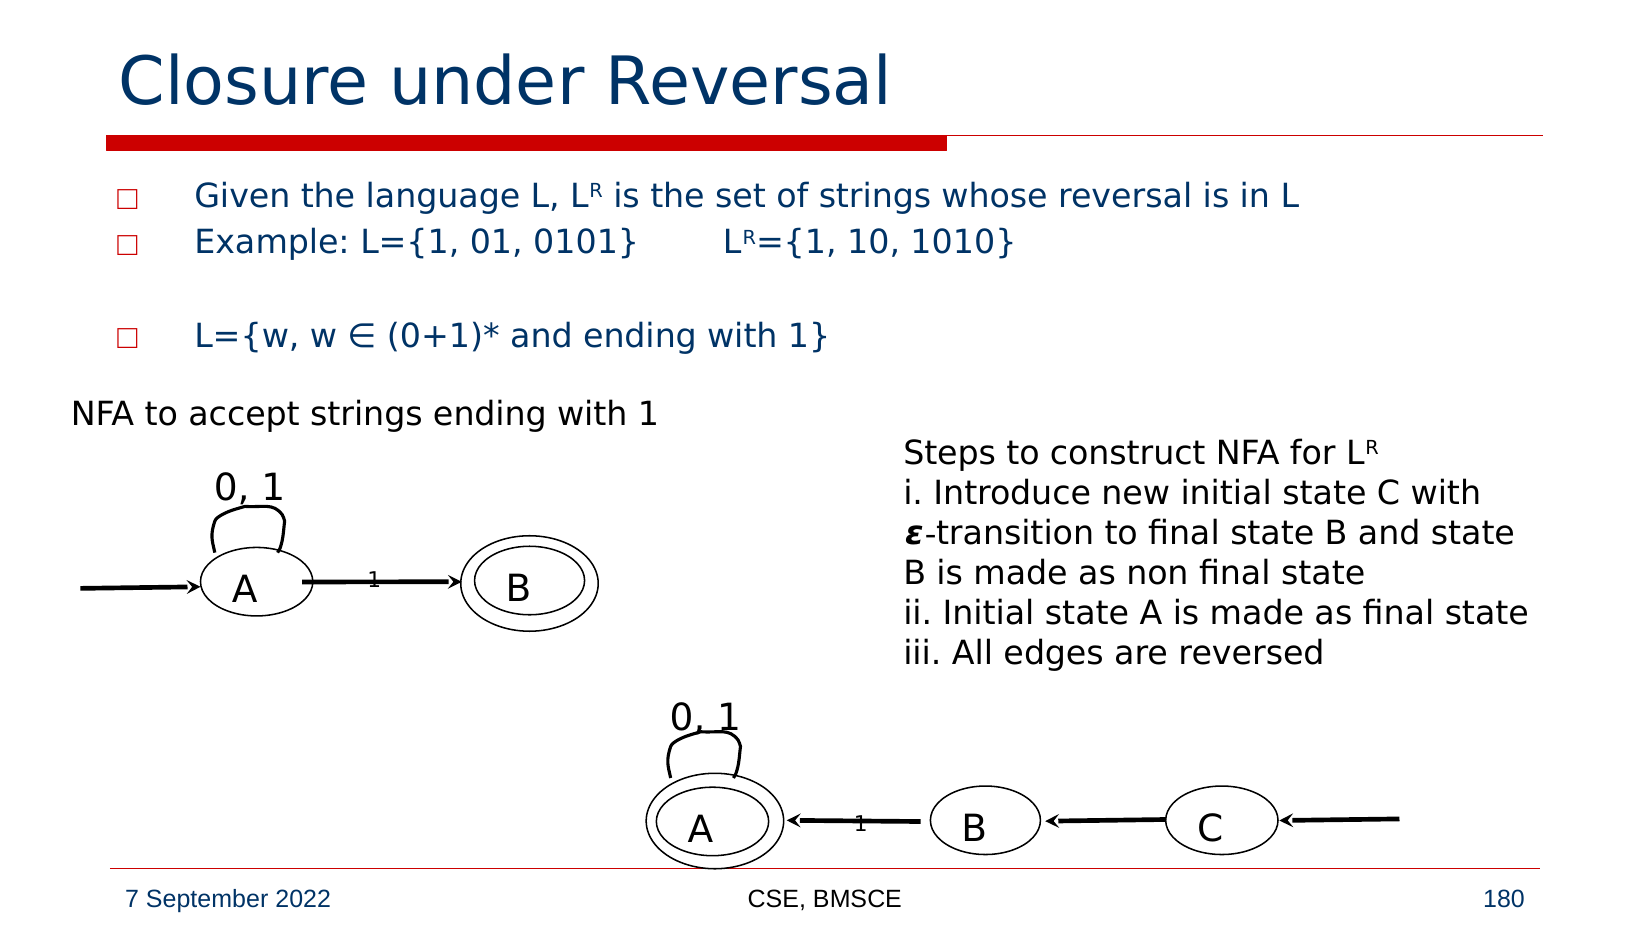

# Closure under Reversal
Given the language L, LR is the set of strings whose reversal is in L
Example: L={1, 01, 0101}        LR={1, 10, 1010}

L={w, w ∈ (0+1)* and ending with 1}

NFA to accept strings ending with 1
Steps to construct NFA for LR
i. Introduce new initial state C with
𝞮-transition to final state B and state
B is made as non final state
ii. Initial state A is made as final state
iii. All edges are reversed
0, 1

1

B
A
0, 1

𝞮

1
B
C
A
CSE, BMSCE
180
7 September 2022